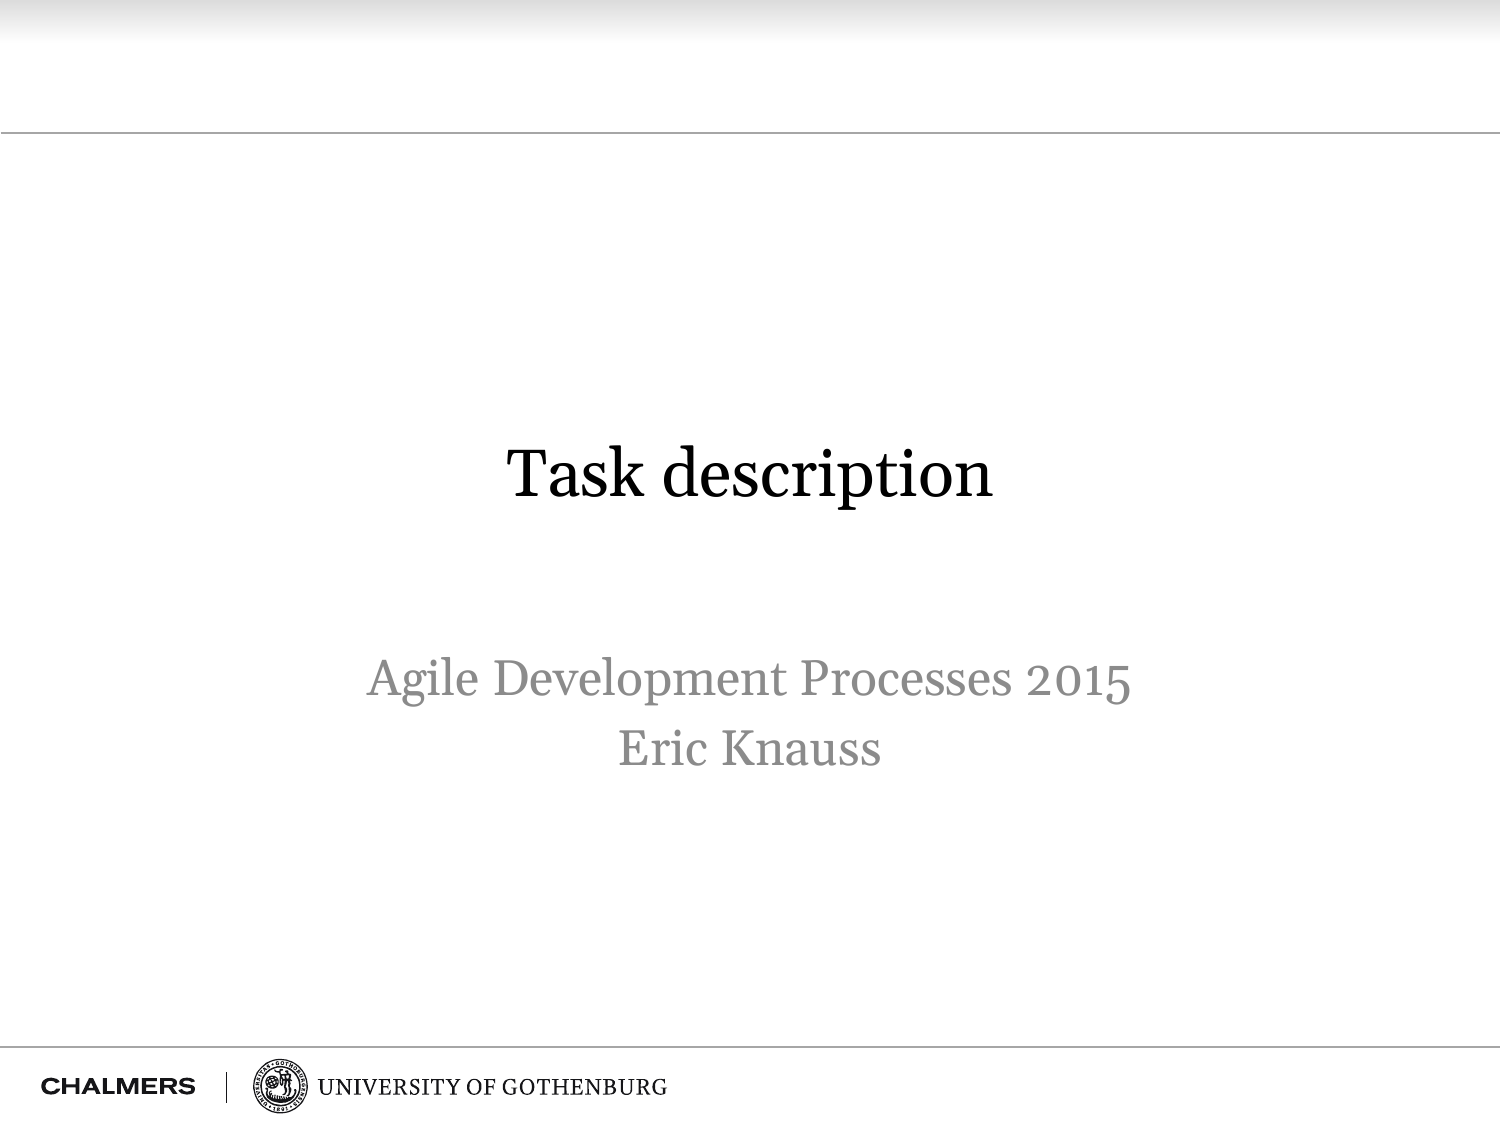

# Task description
Agile Development Processes 2015
Eric Knauss